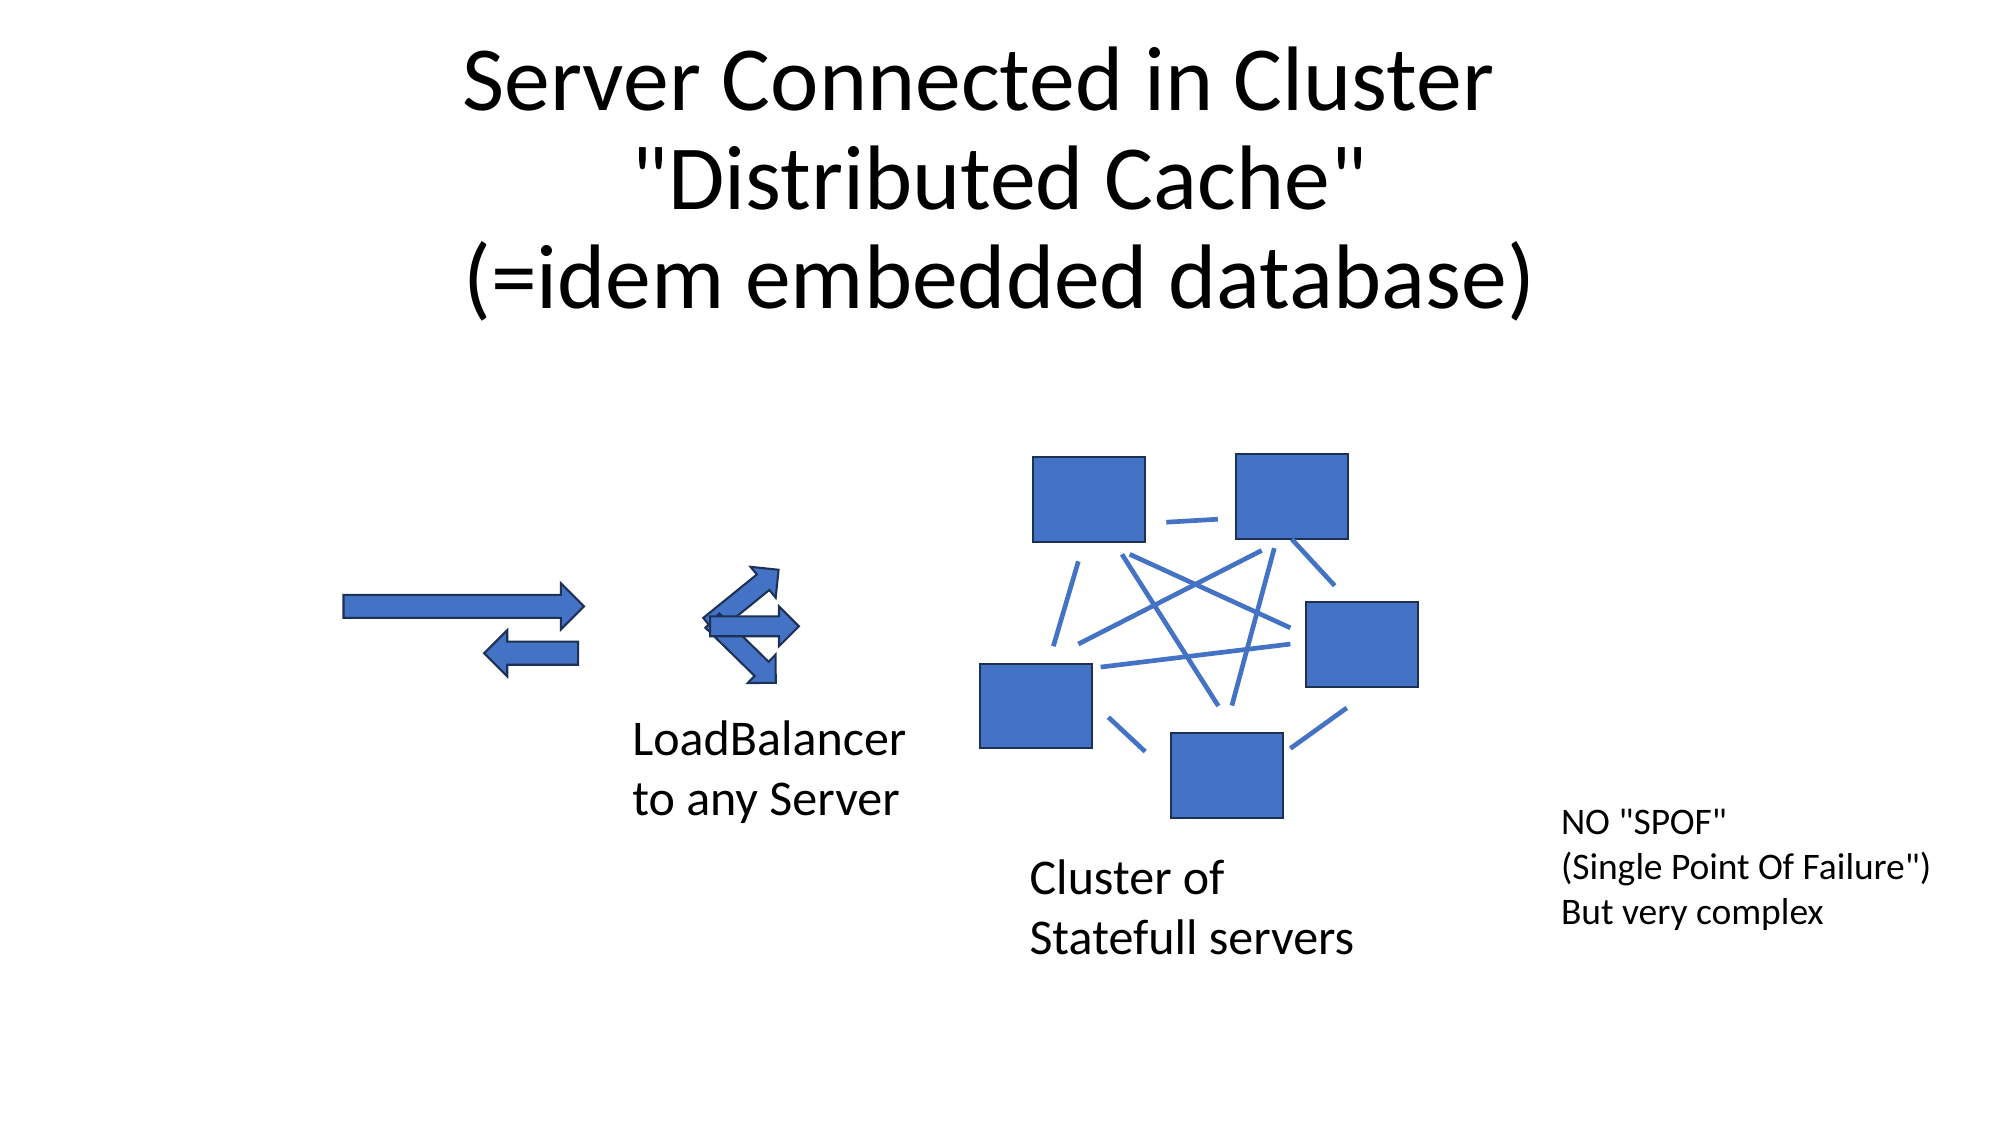

# Server Connected in Cluster "Distributed Cache" (=idem embedded database)

LoadBalancer
to any Server

NO "SPOF"
(Single Point Of Failure")
But very complex
Cluster of
Statefull servers